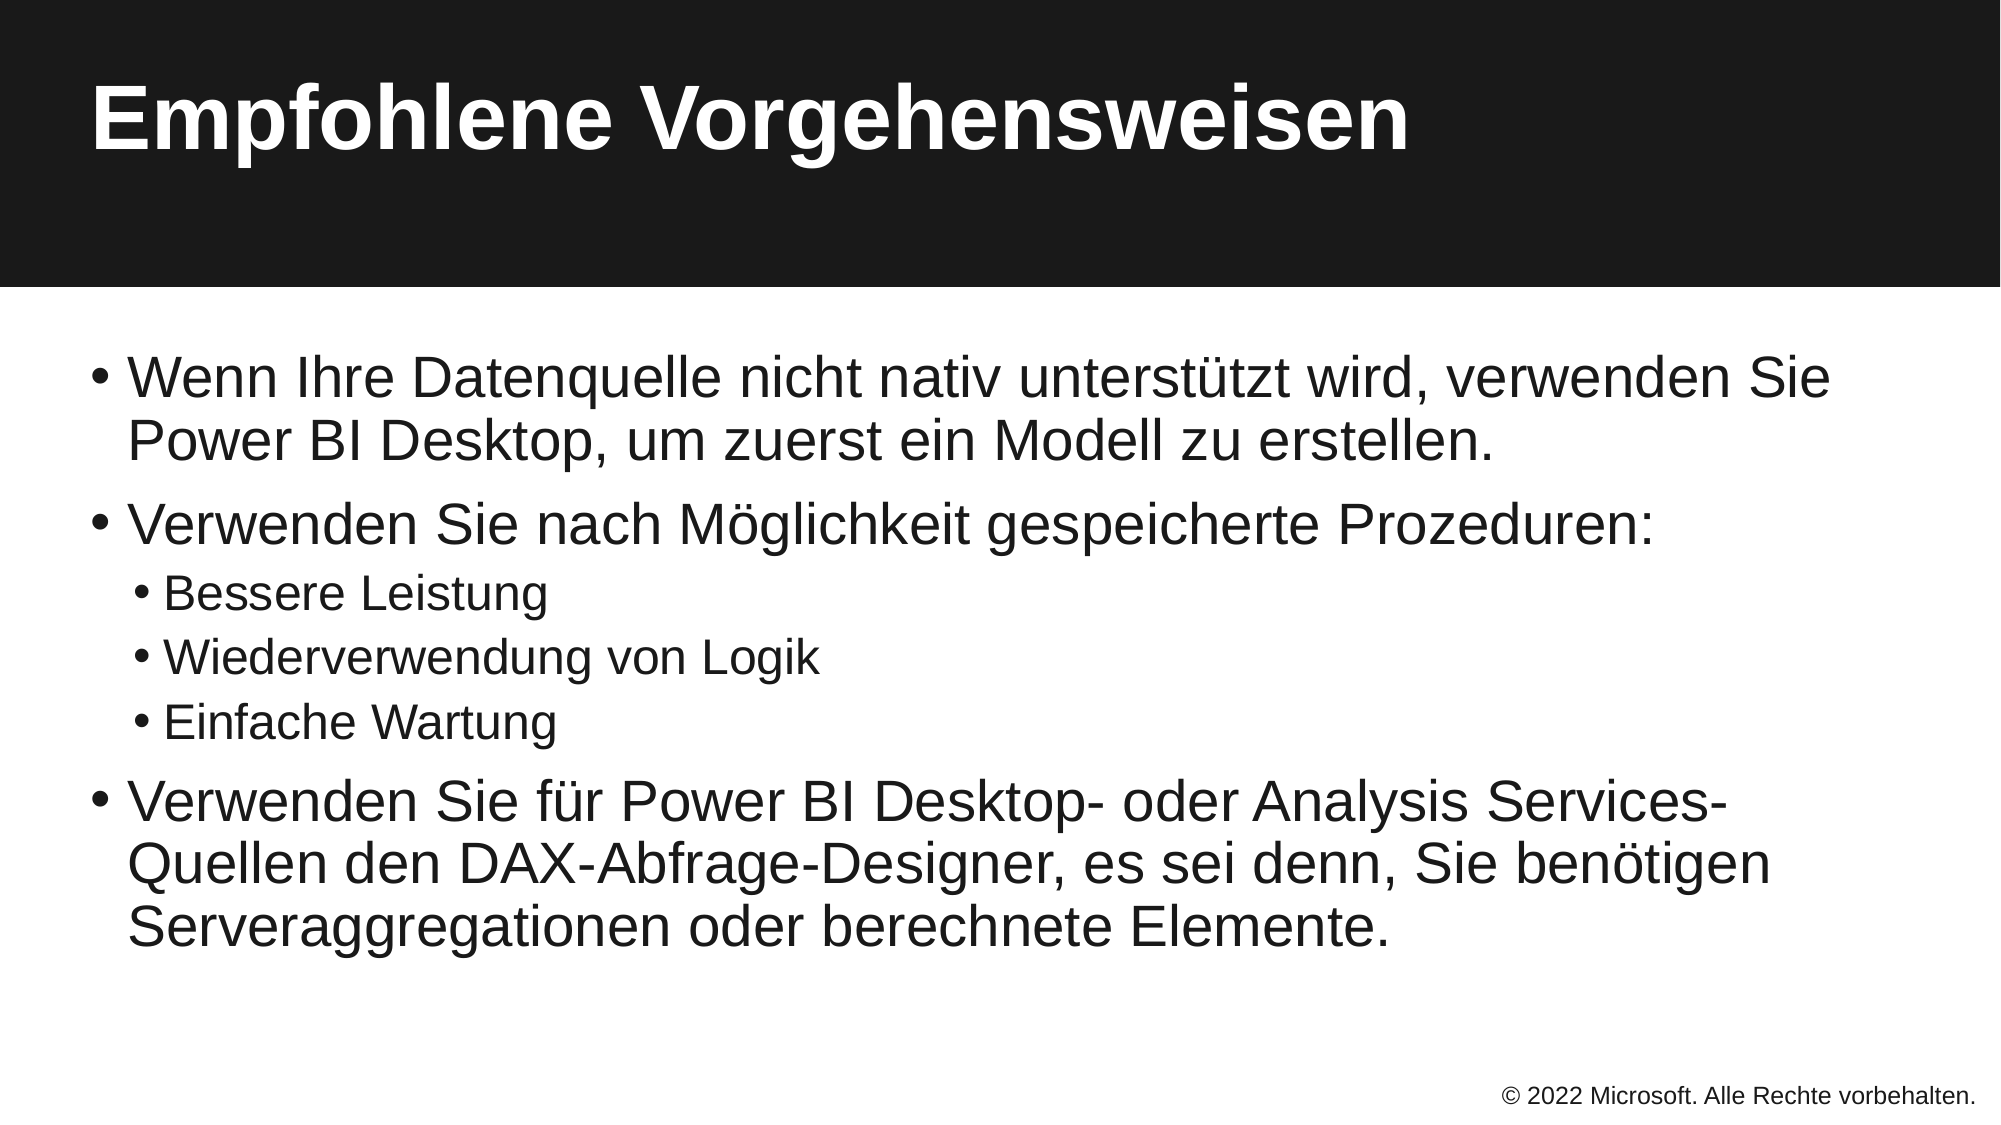

# Empfohlene Vorgehensweisen

Wenn Ihre Datenquelle nicht nativ unterstützt wird, verwenden Sie Power BI Desktop, um zuerst ein Modell zu erstellen.
Verwenden Sie nach Möglichkeit gespeicherte Prozeduren:
Bessere Leistung
Wiederverwendung von Logik
Einfache Wartung
Verwenden Sie für Power BI Desktop- oder Analysis Services-Quellen den DAX-Abfrage-Designer, es sei denn, Sie benötigen Serveraggregationen oder berechnete Elemente.

© 2022 Microsoft. Alle Rechte vorbehalten.